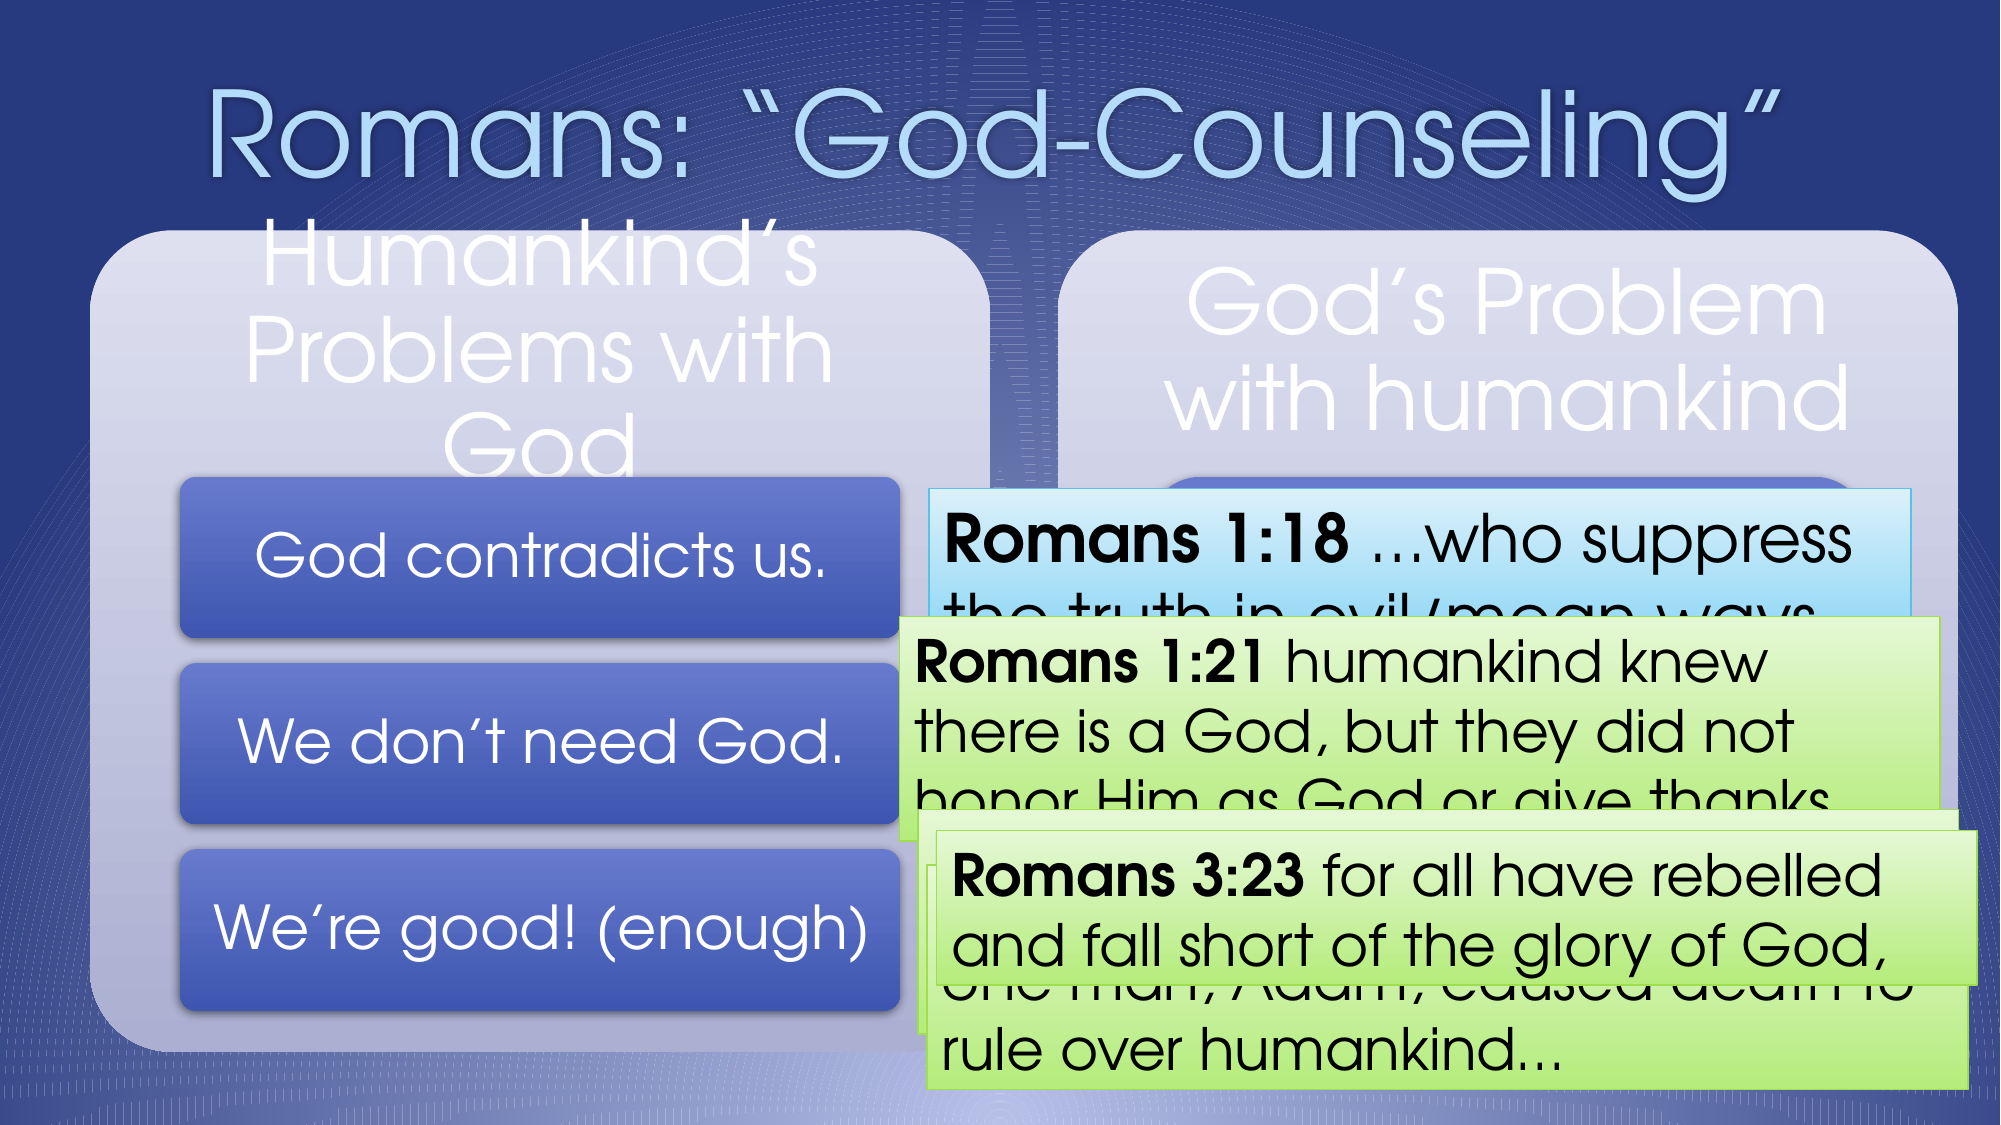

# Romans: “God-Counseling”
Humankind’s Problems with God
God contradicts us.
We don’t need God.
We’re good! (enough)
God’s Problem with humankind
Sin
(=Rebellious Hearts)
Romans 1:18 …who suppress the truth in evil/mean ways
Romans 1:21 humankind knew there is a God, but they did not honor Him as God or give thanks…
Romans 2:4 Humankind thinks lightly of the riches of His kindness and tolerance and patience…
Romans 3:23 for all have rebelled and fall short of the glory of God,
Romans 5:17 the rebellion of this one man, Adam, caused death to rule over humankind…